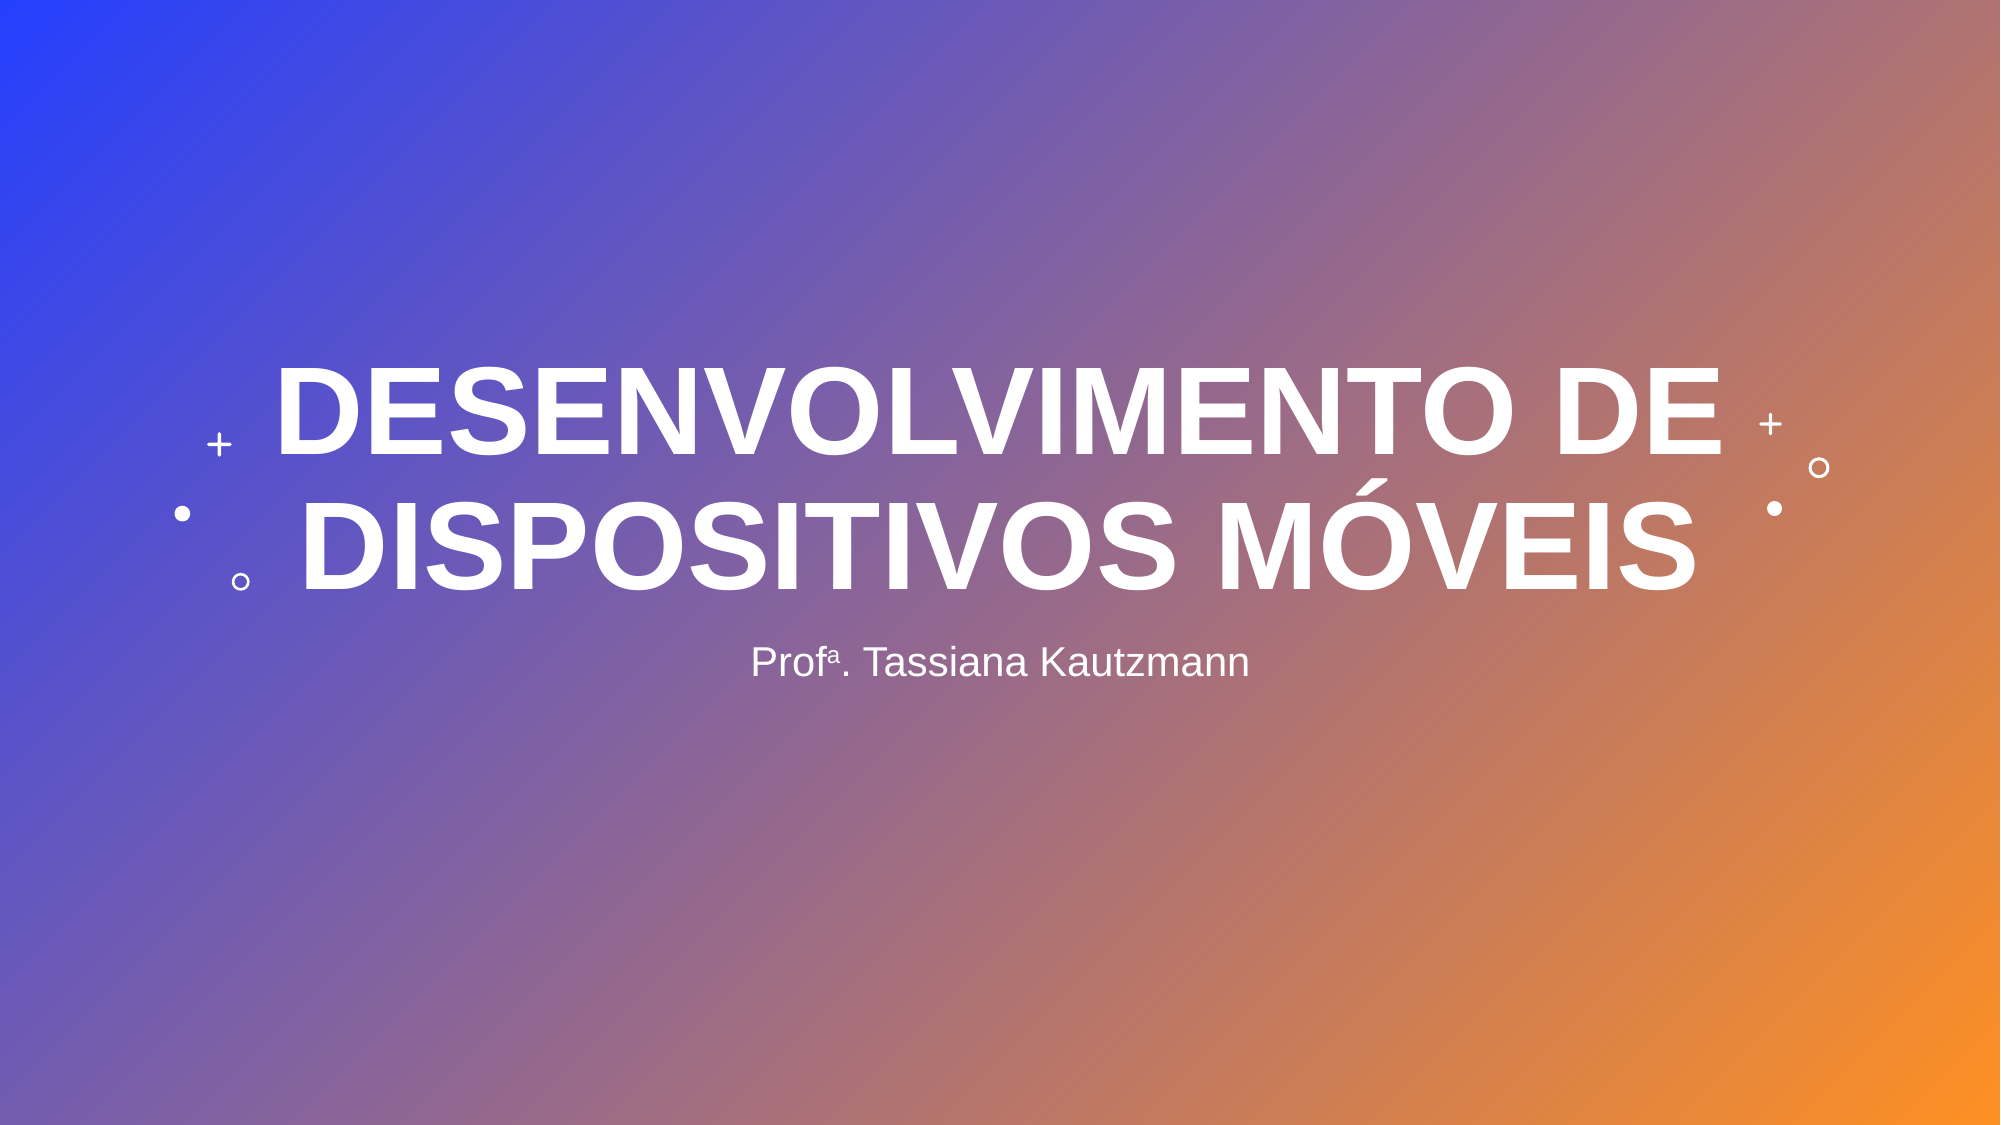

# Desenvolvimento de Dispositivos Móveis
Profa. Tassiana Kautzmann